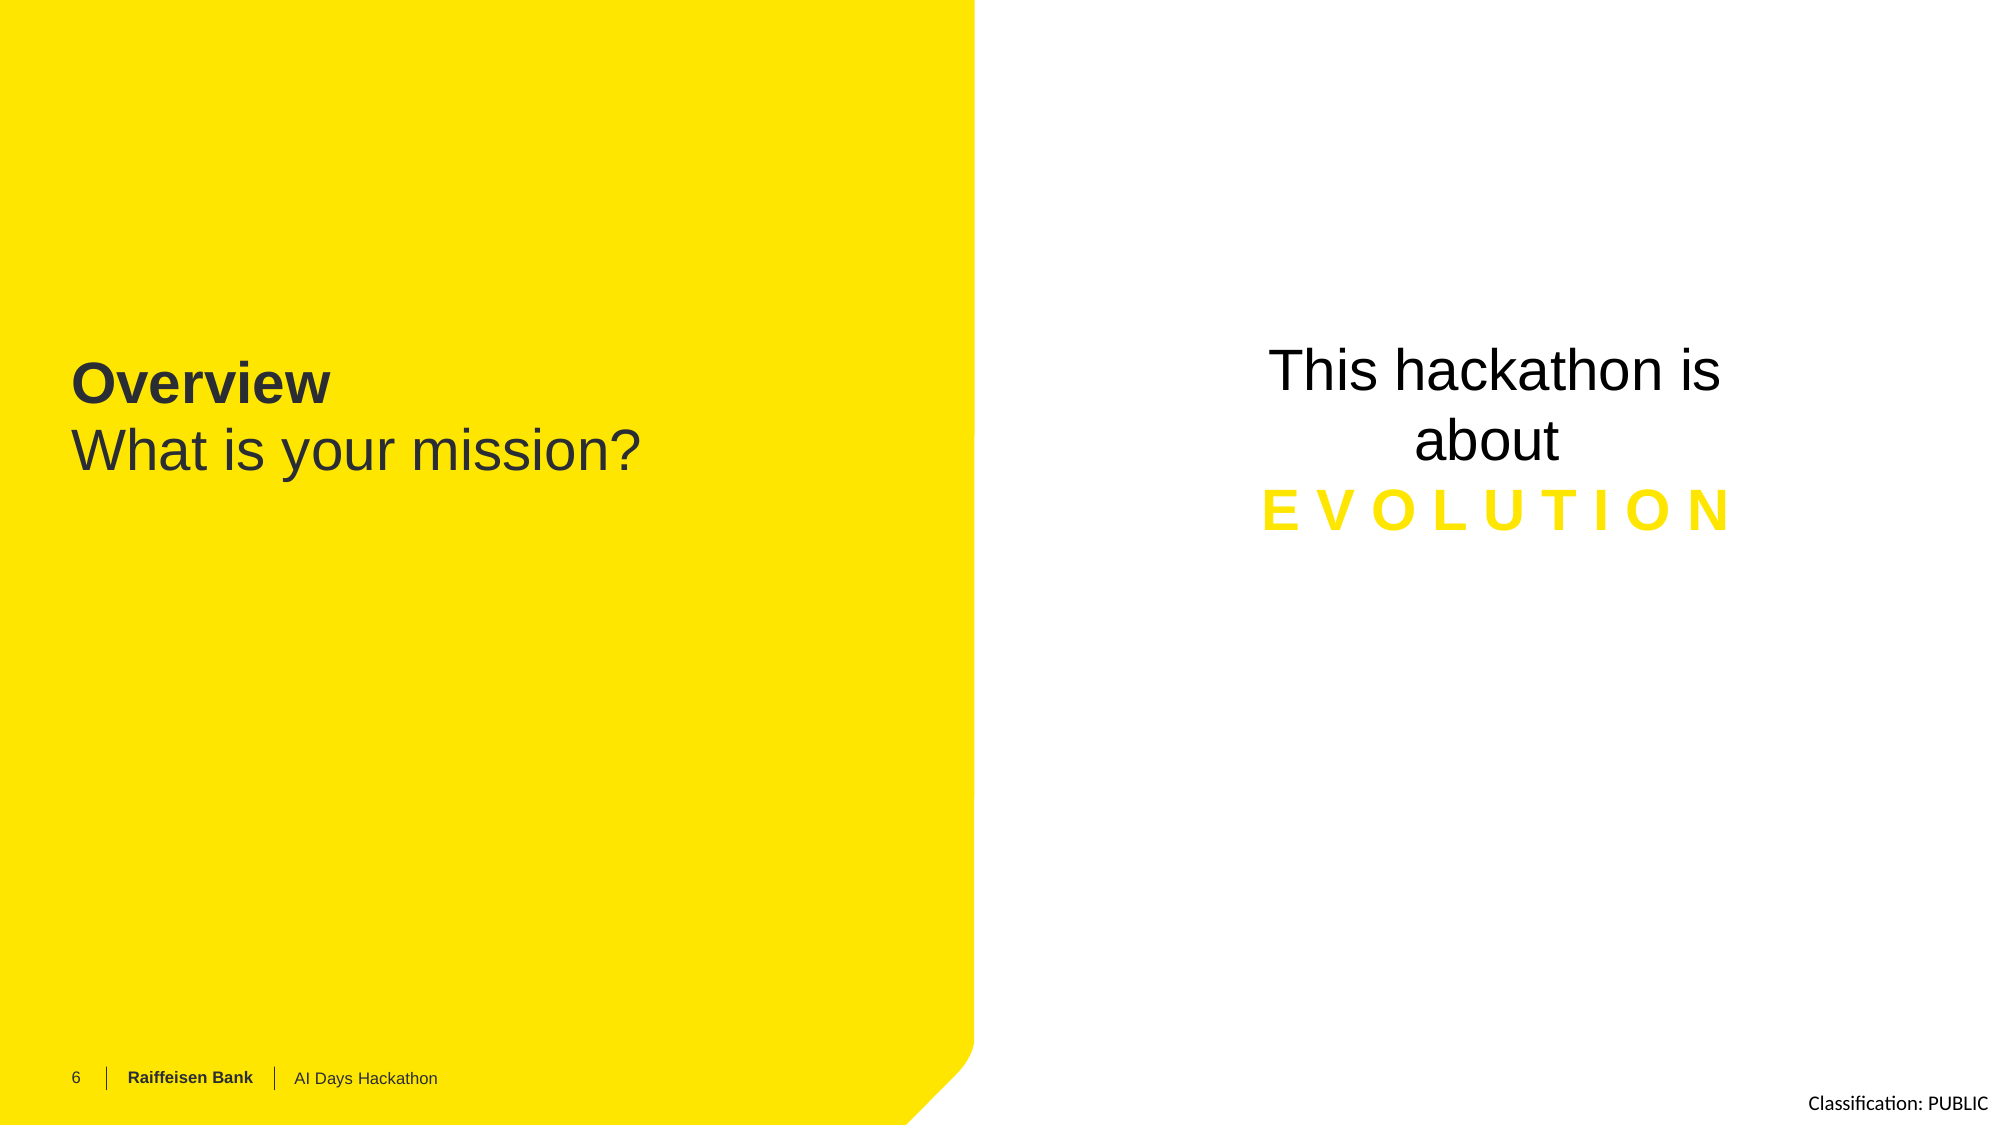

# Overview
This hackathon is about
E V O L U T I O N
What is your mission?
AI Days Hackathon